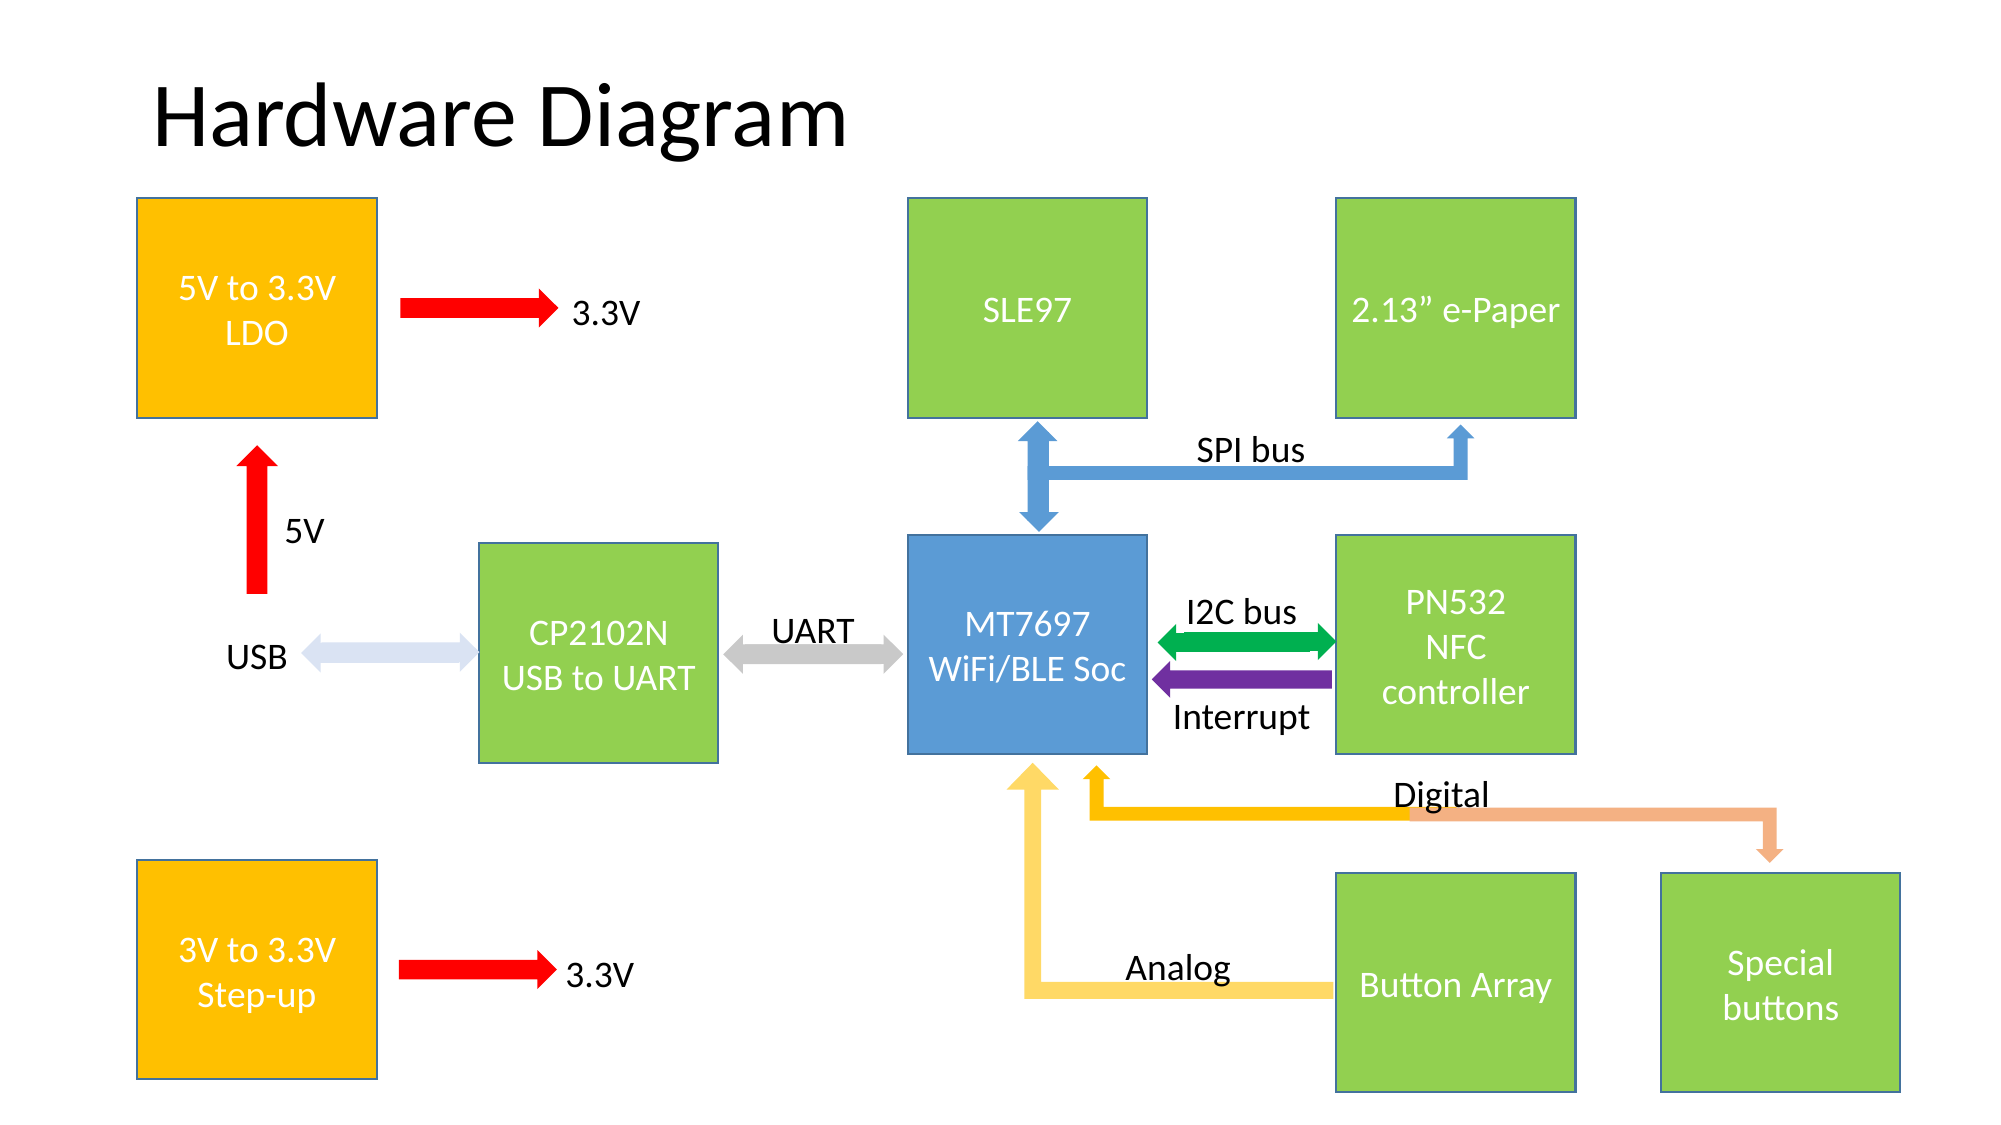

Hardware Diagram
5V to 3.3V
LDO
SLE97
2.13” e-Paper
3.3V

SPI bus

5V
MT7697
WiFi/BLE Soc
PN532
NFC controller
CP2102N
USB to UART
I2C bus
UART

USB

Interrupt

Digital

3V to 3.3V
Step-up
Button Array
Special buttons
Analog
3.3V

4